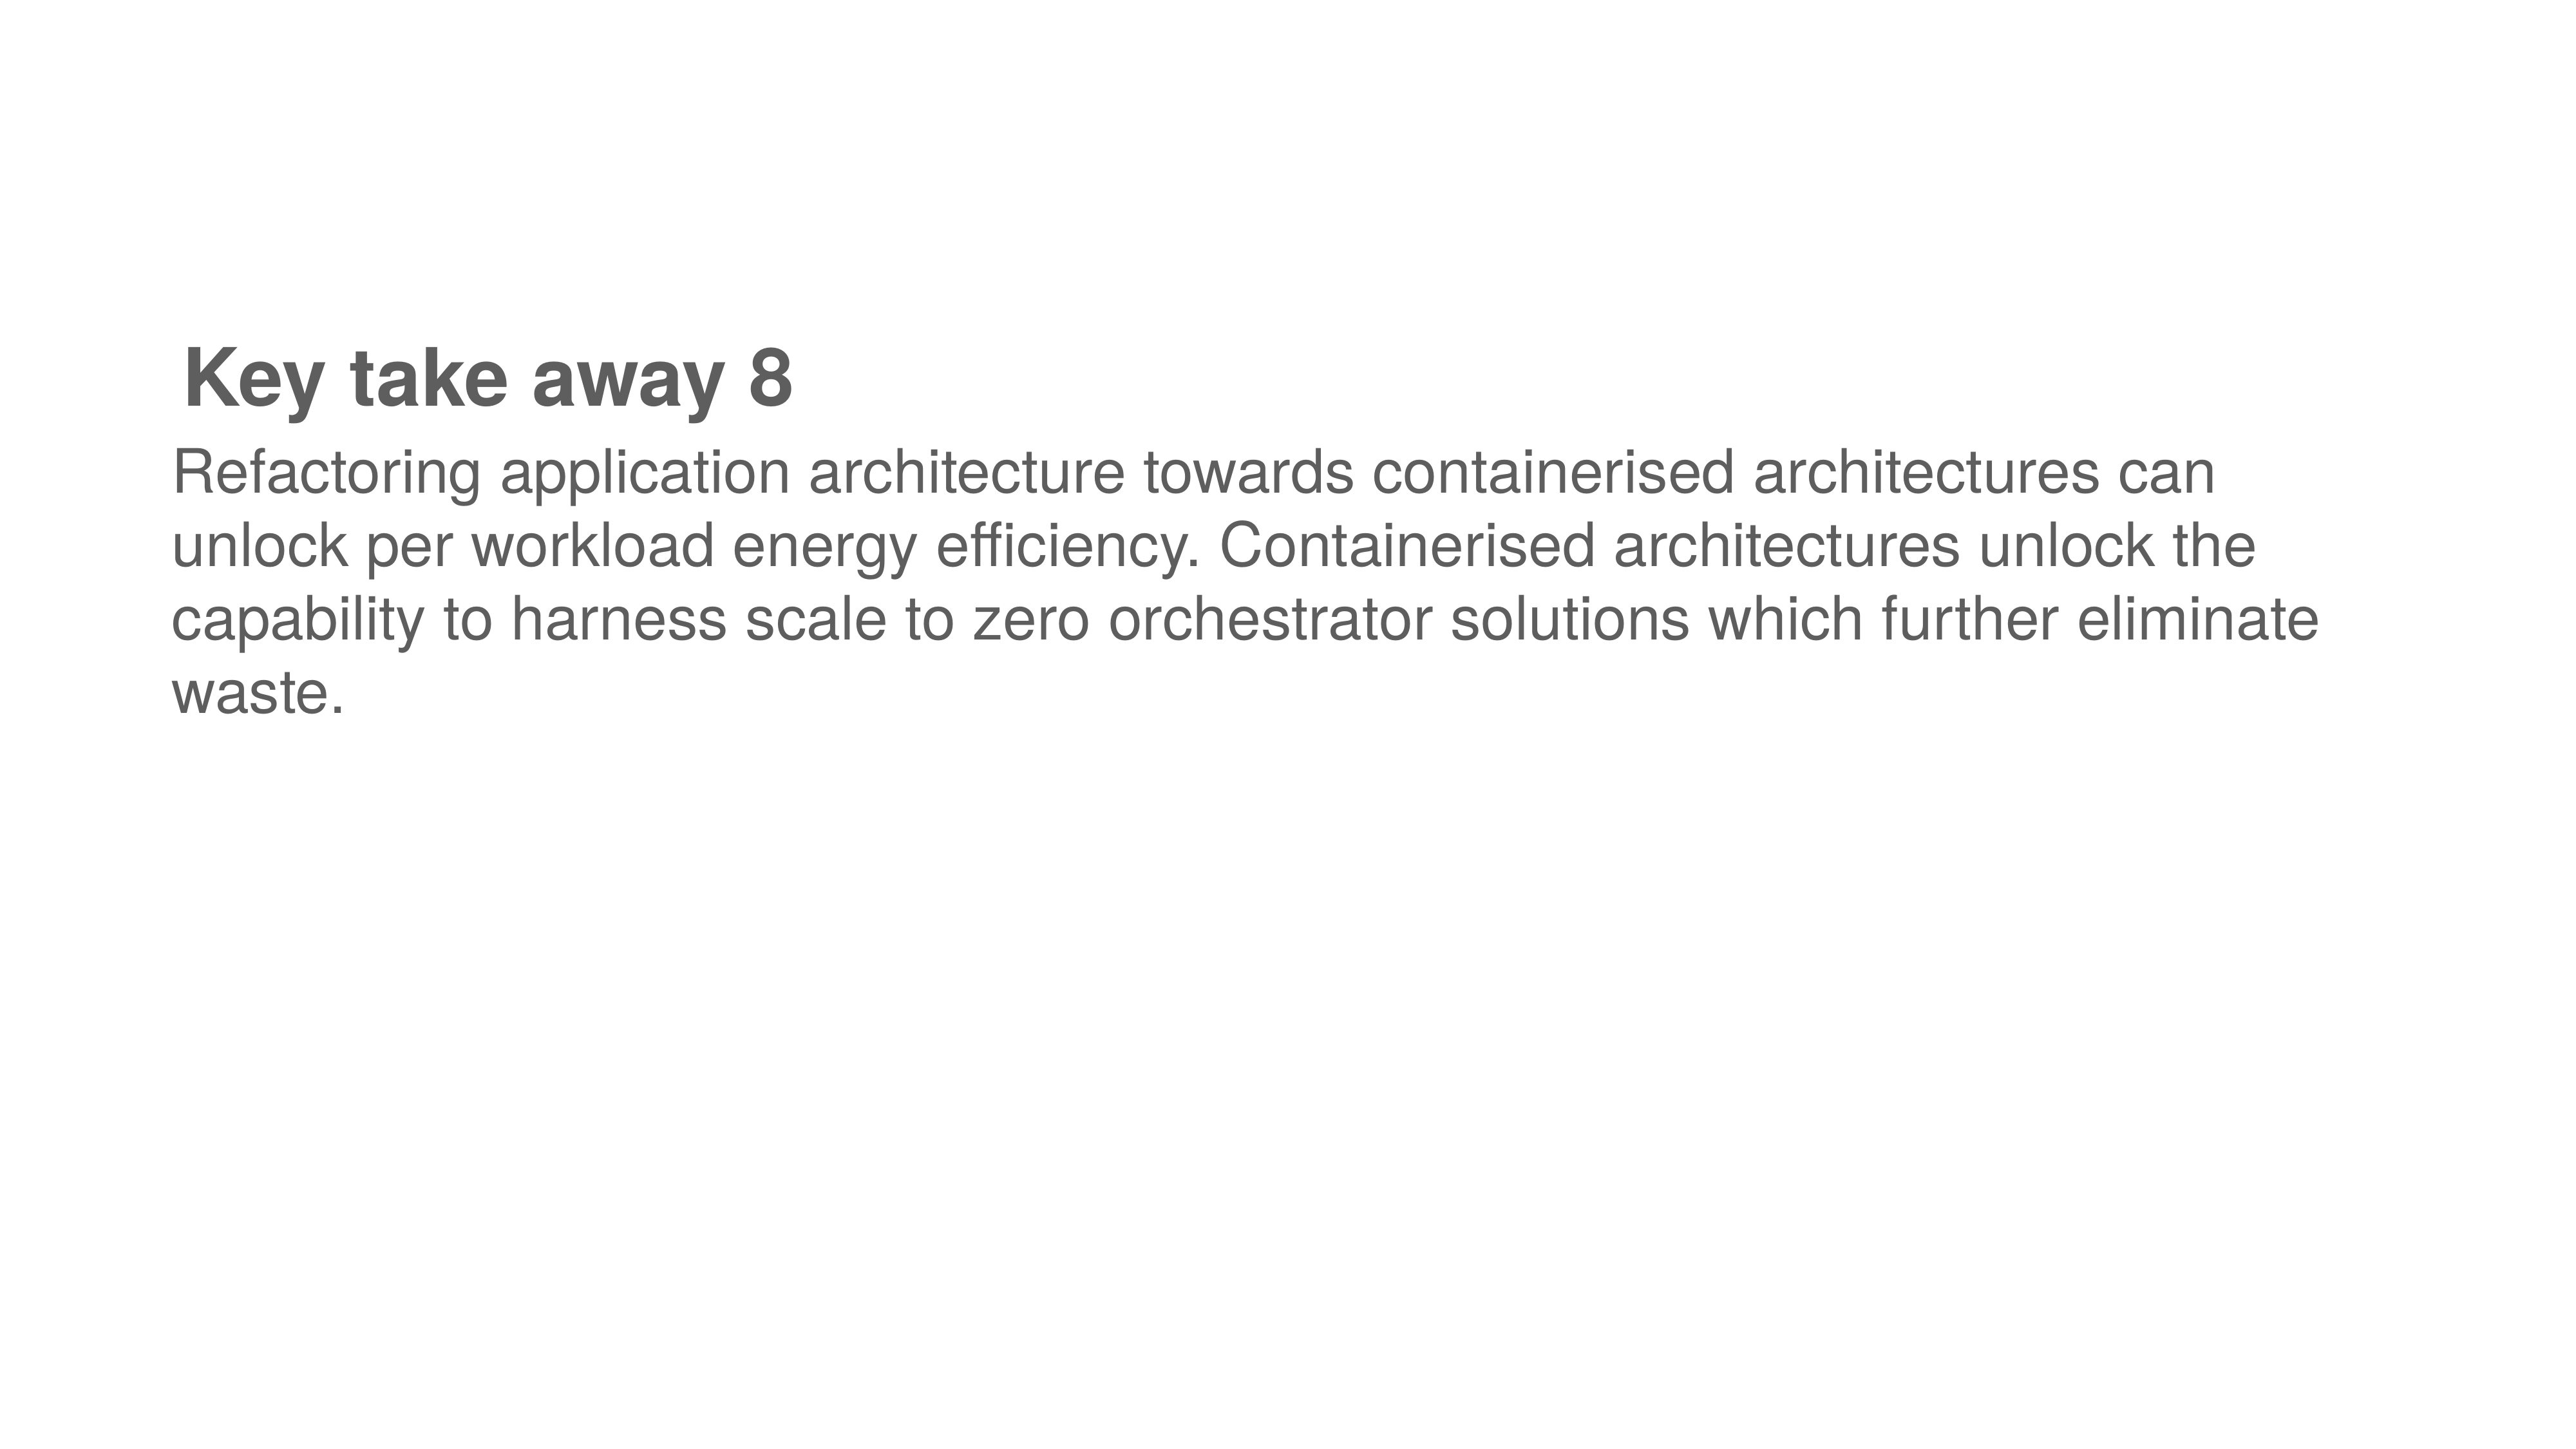

Key take away 8
Refactoring application architecture towards containerised architectures can unlock per workload energy efficiency. Containerised architectures unlock the capability to harness scale to zero orchestrator solutions which further eliminate waste.